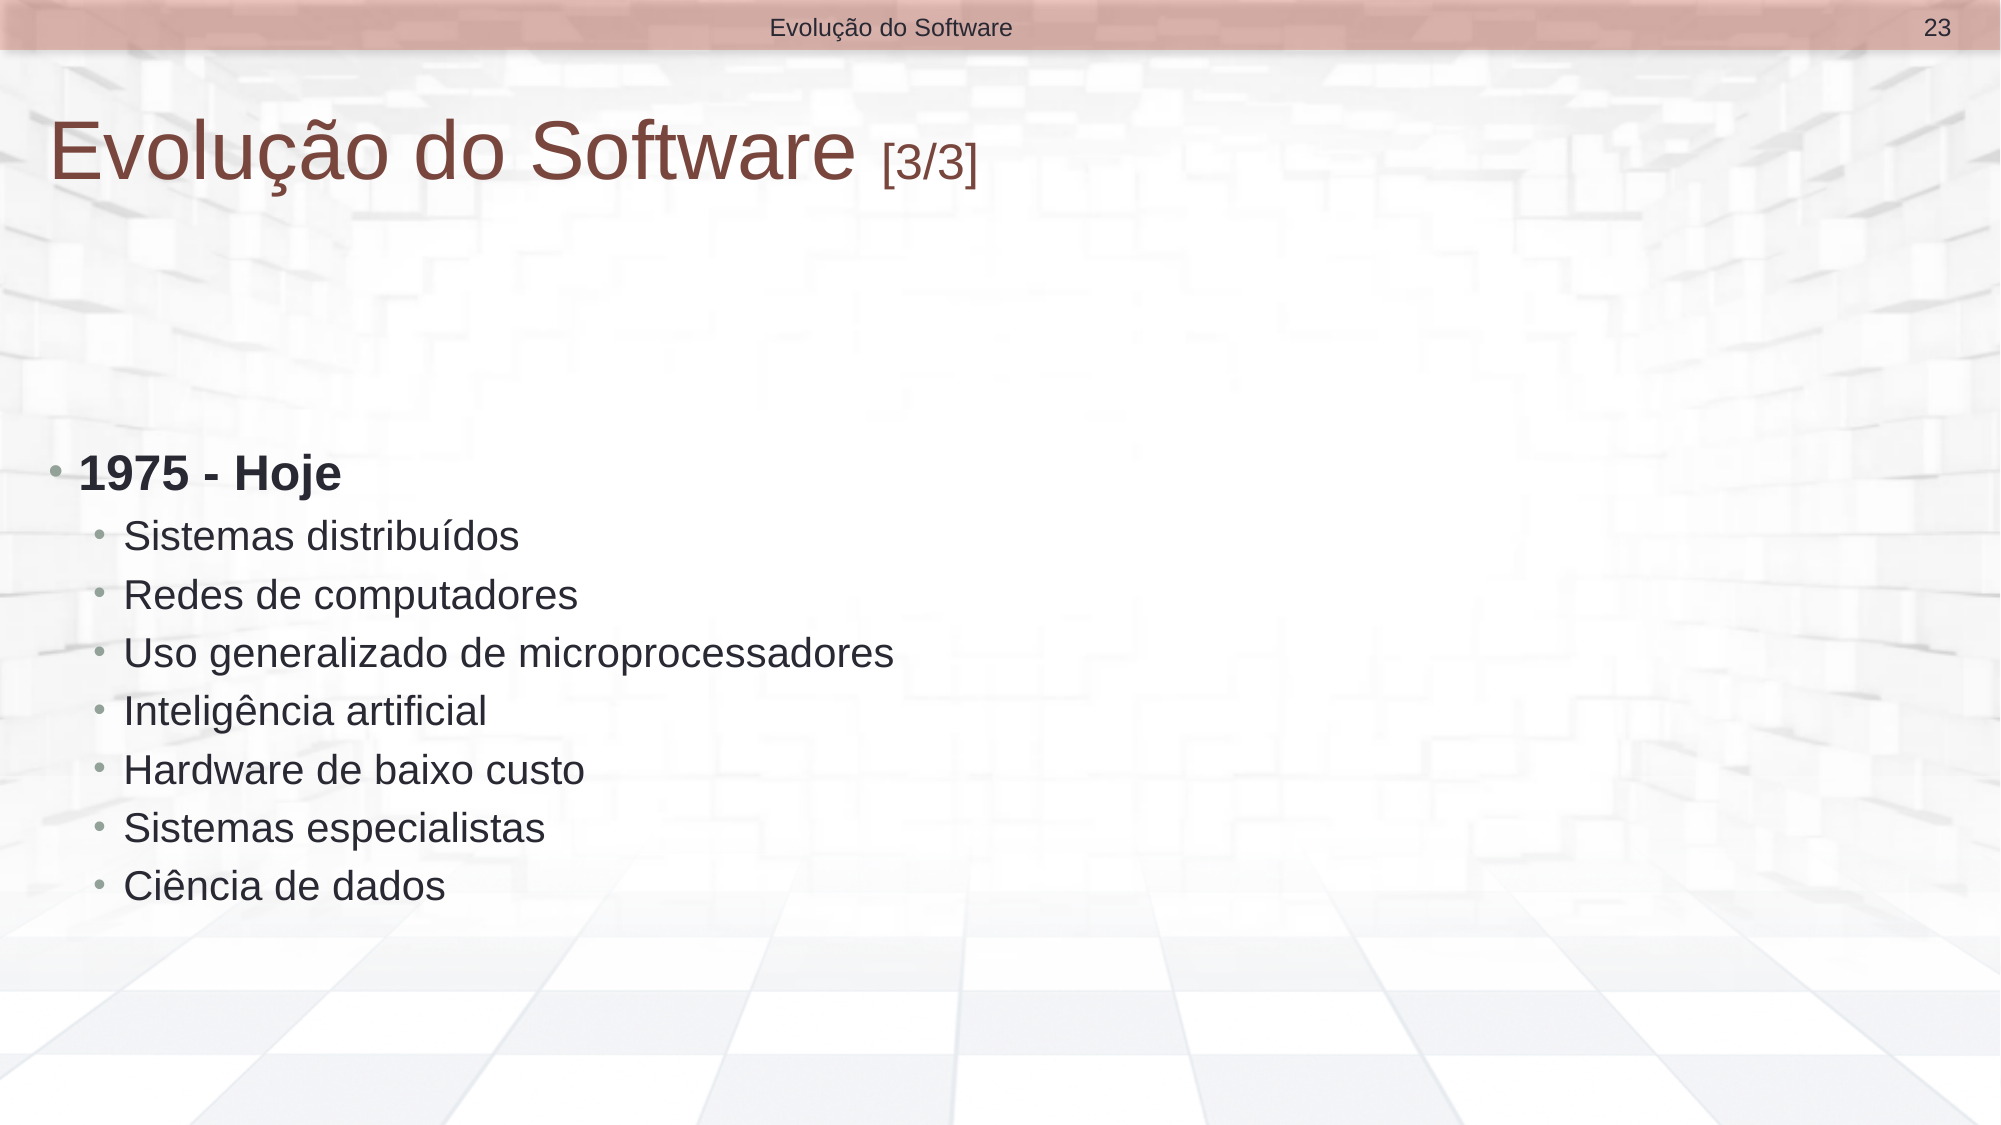

23
Evolução do Software
# Evolução do Software [3/3]
1975 - Hoje
Sistemas distribuídos
Redes de computadores
Uso generalizado de microprocessadores
Inteligência artificial
Hardware de baixo custo
Sistemas especialistas
Ciência de dados